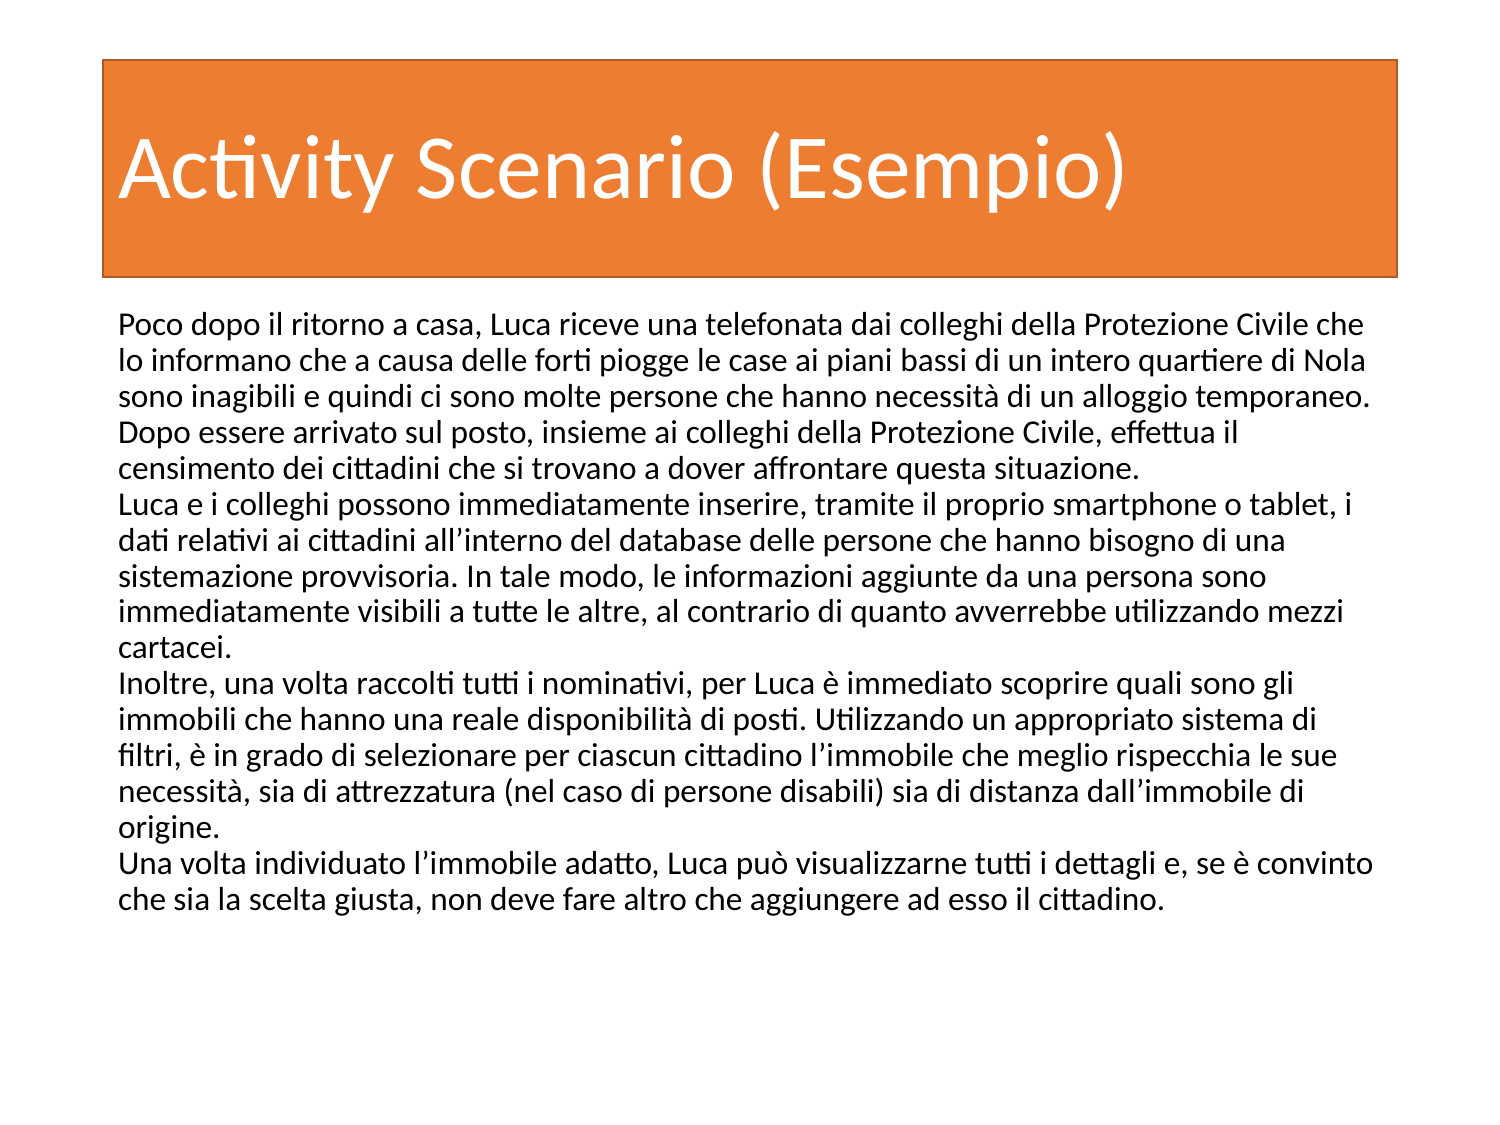

# Activity Scenario (Esempio)
Poco dopo il ritorno a casa, Luca riceve una telefonata dai colleghi della Protezione Civile che lo informano che a causa delle forti piogge le case ai piani bassi di un intero quartiere di Nola sono inagibili e quindi ci sono molte persone che hanno necessità di un alloggio temporaneo.
Dopo essere arrivato sul posto, insieme ai colleghi della Protezione Civile, effettua il censimento dei cittadini che si trovano a dover affrontare questa situazione.
Luca e i colleghi possono immediatamente inserire, tramite il proprio smartphone o tablet, i dati relativi ai cittadini all’interno del database delle persone che hanno bisogno di una sistemazione provvisoria. In tale modo, le informazioni aggiunte da una persona sono immediatamente visibili a tutte le altre, al contrario di quanto avverrebbe utilizzando mezzi cartacei.
Inoltre, una volta raccolti tutti i nominativi, per Luca è immediato scoprire quali sono gli immobili che hanno una reale disponibilità di posti. Utilizzando un appropriato sistema di filtri, è in grado di selezionare per ciascun cittadino l’immobile che meglio rispecchia le sue necessità, sia di attrezzatura (nel caso di persone disabili) sia di distanza dall’immobile di origine.
Una volta individuato l’immobile adatto, Luca può visualizzarne tutti i dettagli e, se è convinto che sia la scelta giusta, non deve fare altro che aggiungere ad esso il cittadino.